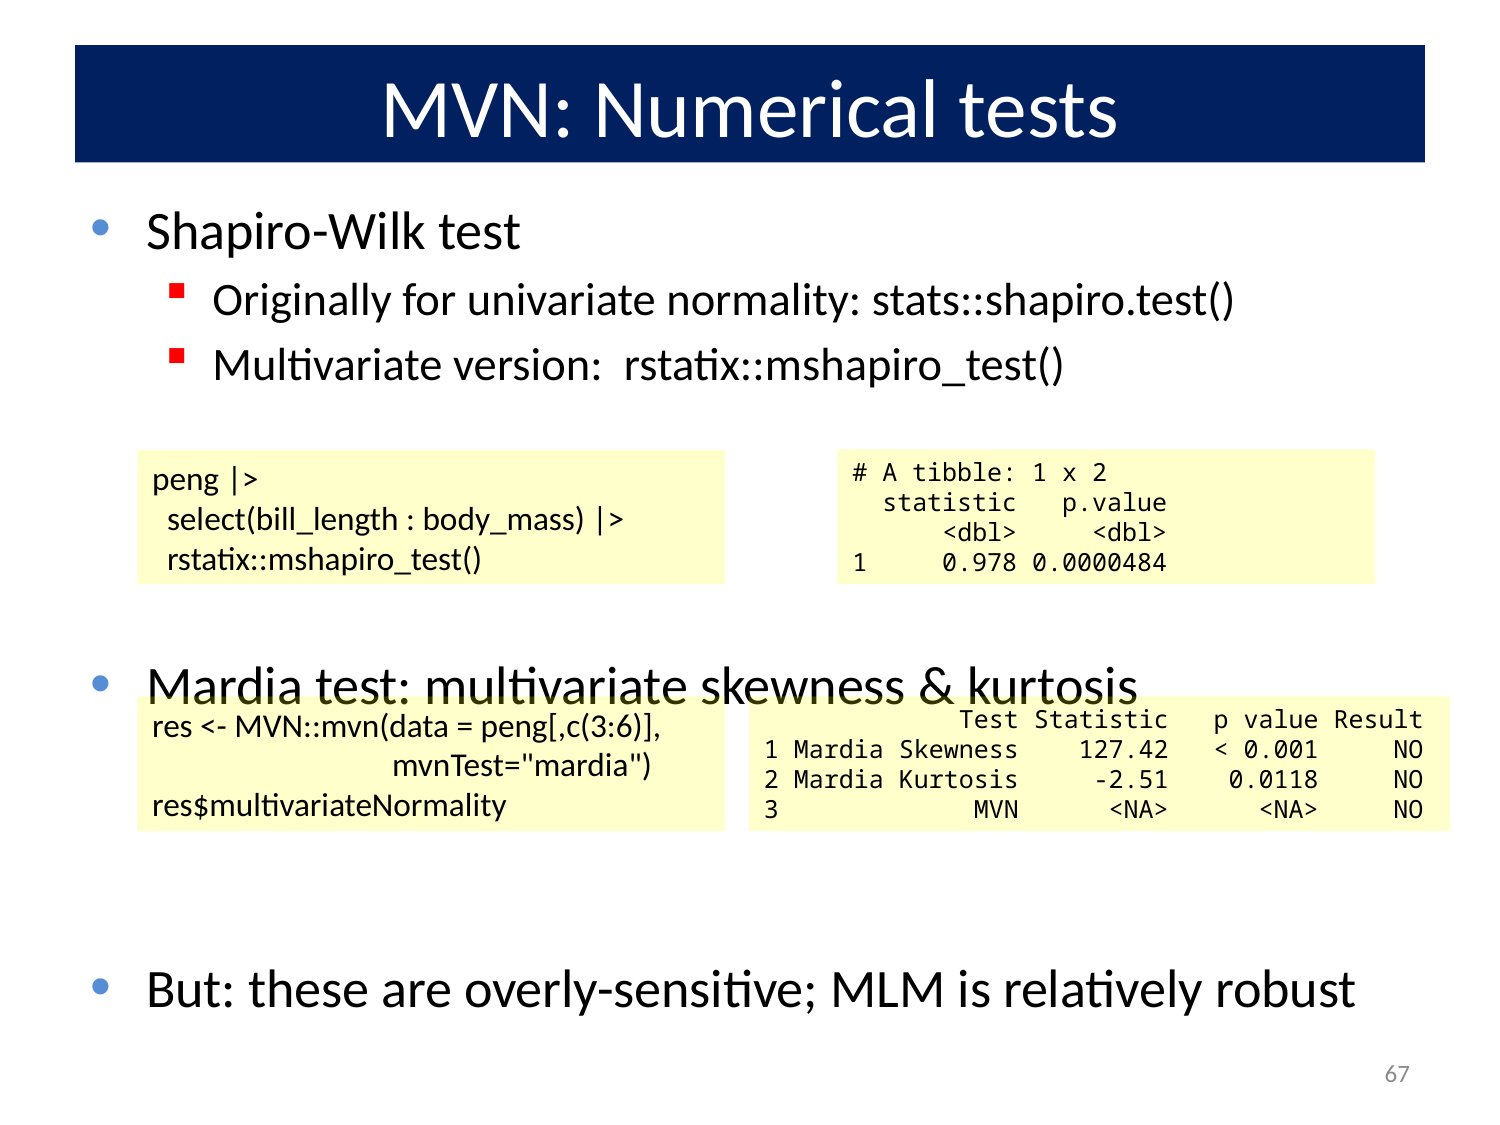

# MVN: Numerical tests
Shapiro-Wilk test
Originally for univariate normality: stats::shapiro.test()
Multivariate version:  rstatix::mshapiro_test()

Mardia test: multivariate skewness & kurtosis

But: these are overly-sensitive; MLM is relatively robust
# A tibble: 1 x 2
  statistic   p.value
      <dbl>     <dbl>
1     0.978 0.0000484
peng |>
  select(bill_length : body_mass) |>
  rstatix::mshapiro_test()
res <- MVN::mvn(data = peng[,c(3:6)],
                                mvnTest="mardia")
res$multivariateNormality
             Test Statistic   p value Result
1 Mardia Skewness    127.42   < 0.001     NO
2 Mardia Kurtosis     -2.51    0.0118     NO
3             MVN      <NA>      <NA>     NO
67